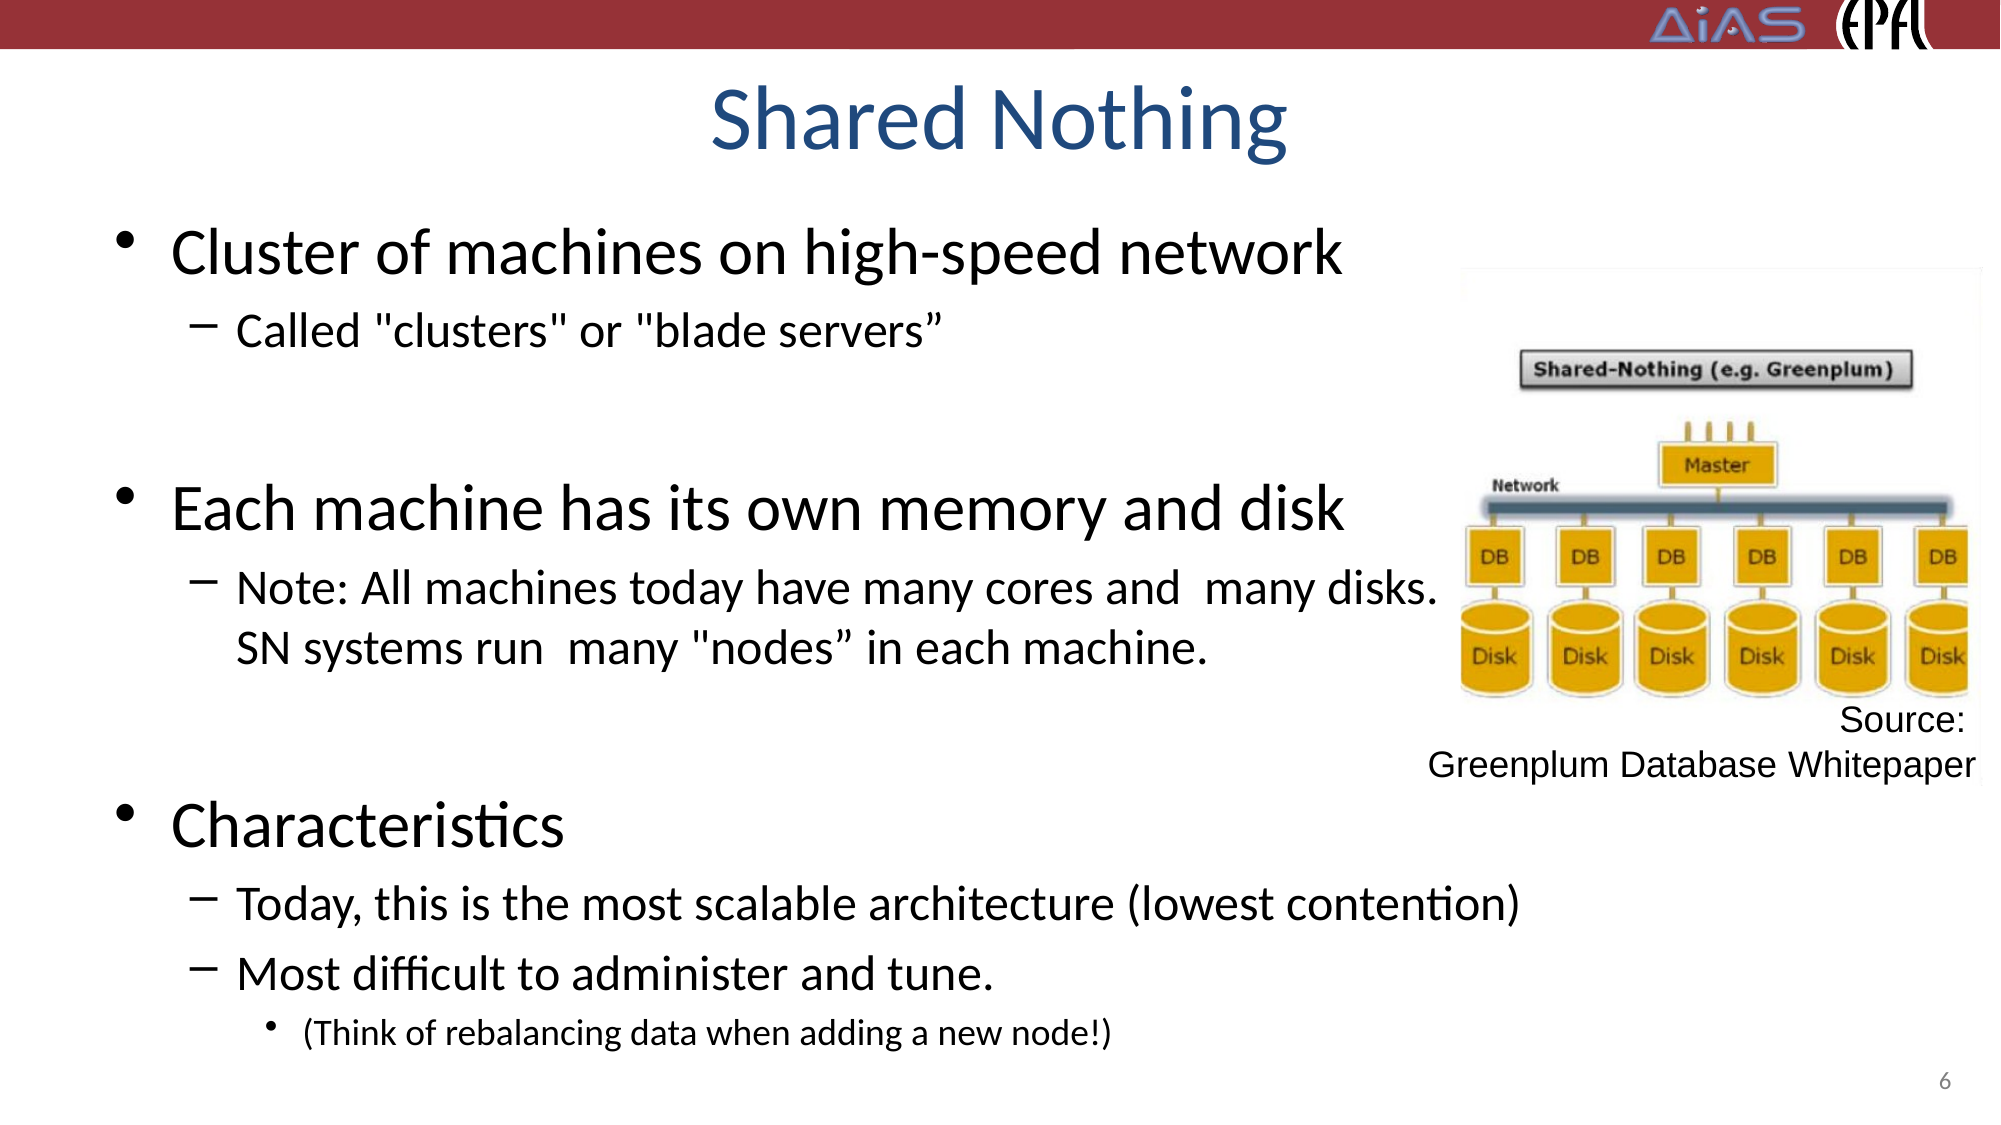

# Shared Nothing
Cluster of machines on high-speed network
Called "clusters" or "blade servers”

Each machine has its own memory and disk
Note: All machines today have many cores and  many disks.
SN systems run  many "nodes” in each machine.

Characteristics
Today, this is the most scalable architecture (lowest contention)
Most difficult to administer and tune.
(Think of rebalancing data when adding a new node!)

Source:
Greenplum Database Whitepaper
6